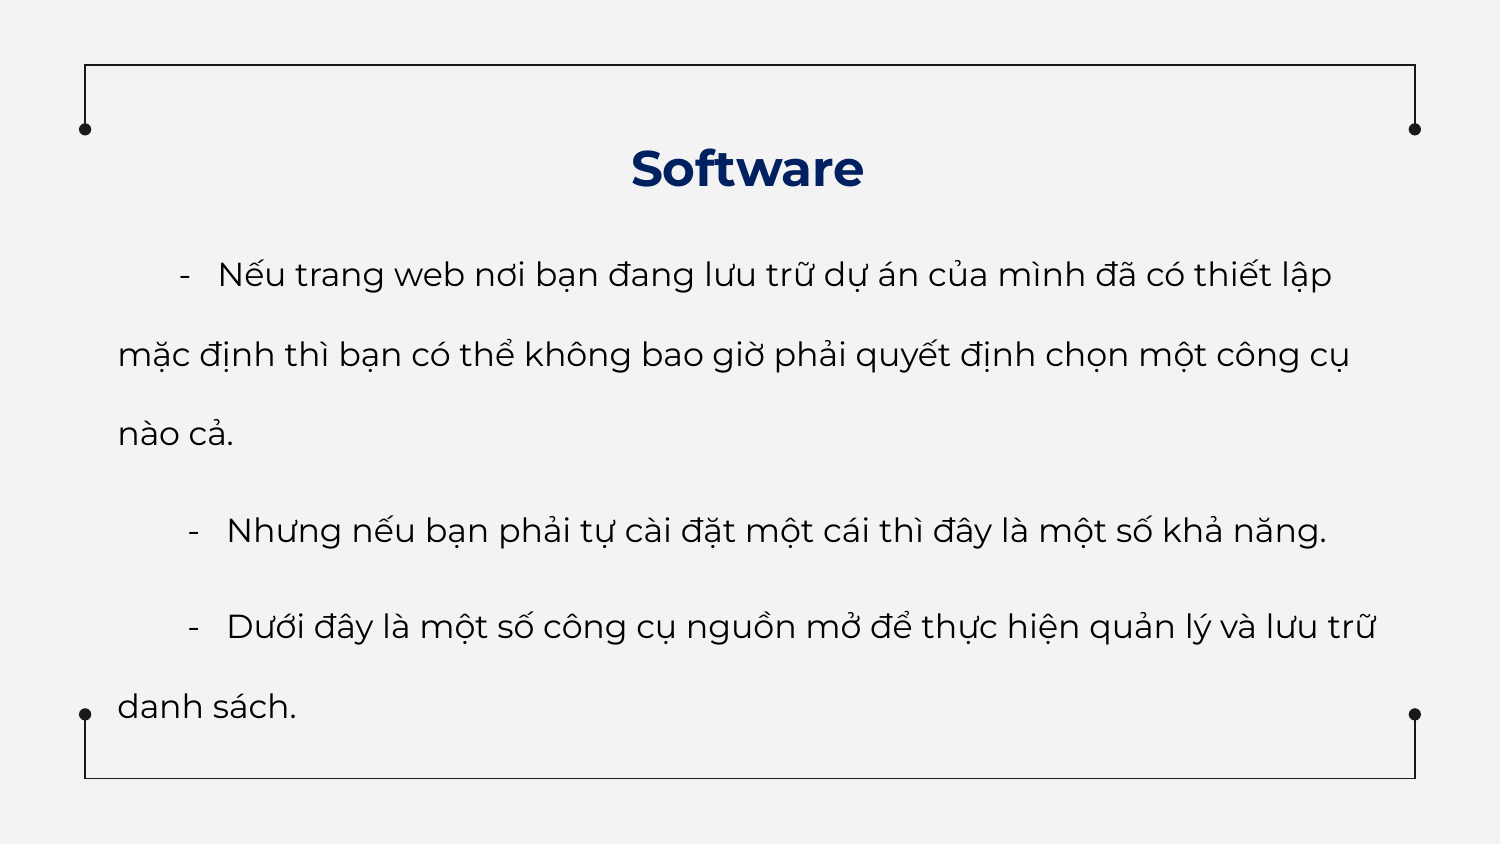

Software
       -   Nếu trang web nơi bạn đang lưu trữ dự án của mình đã có thiết lập mặc định thì bạn có thể không bao giờ phải quyết định chọn một công cụ nào cả.
        -   Nhưng nếu bạn phải tự cài đặt một cái thì đây là một số khả năng.
        -   Dưới đây là một số công cụ nguồn mở để thực hiện quản lý và lưu trữ danh sách.